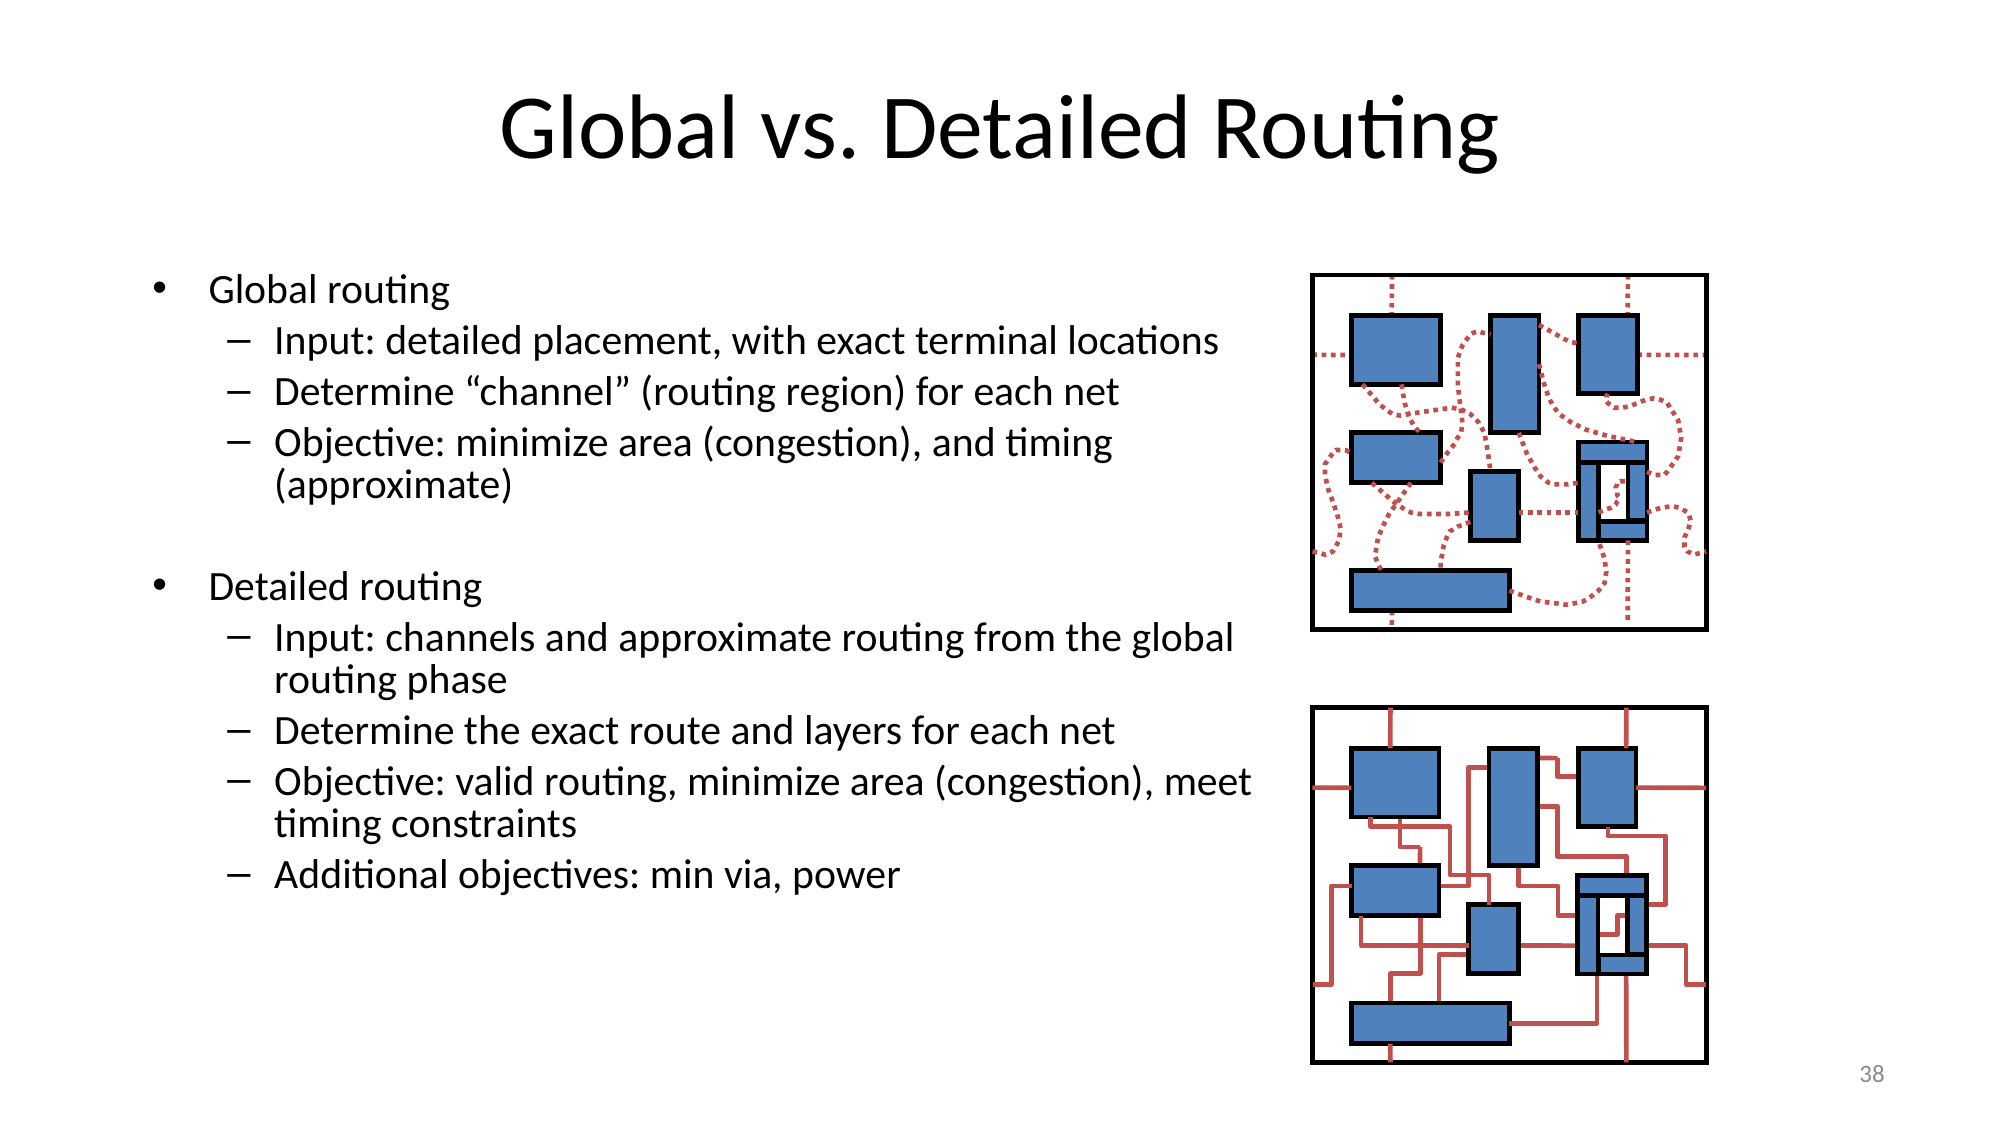

Global vs. Detailed Routing
Global routing
Input: detailed placement, with exact terminal locations
Determine “channel” (routing region) for each net
Objective: minimize area (congestion), and timing (approximate)

Detailed routing
Input: channels and approximate routing from the global routing phase
Determine the exact route and layers for each net
Objective: valid routing, minimize area (congestion), meet timing constraints
Additional objectives: min via, power

38